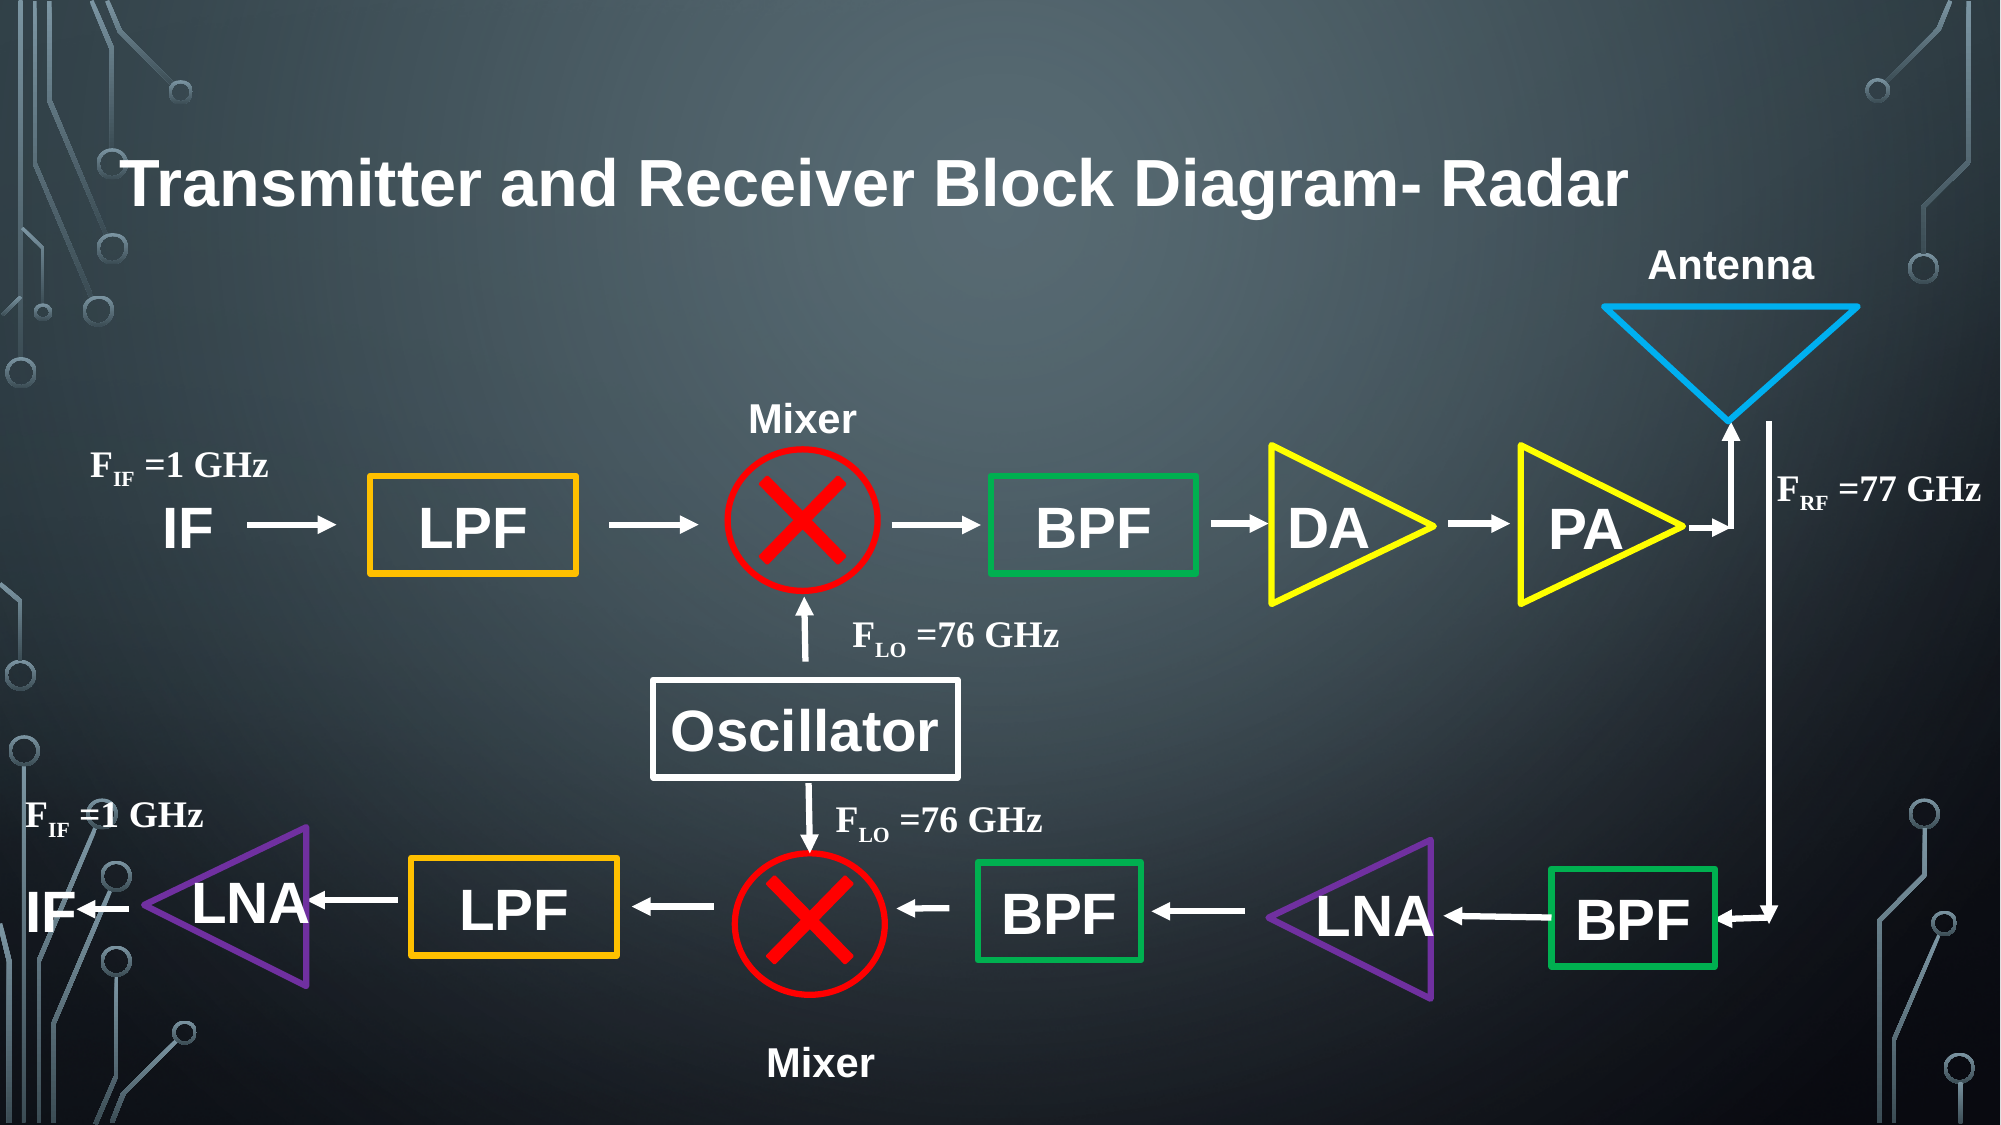

# Transmitter and Receiver Block Diagram- Radar
Antenna

Mixer
FIF =1 GHz

FRF =77 GHz
LPF
BPF
DA
IF
PA
FLO =76 GHz
Oscillator
FIF =1 GHz
FLO =76 GHz

LPF
IF
LNA
BPF
BPF
LNA
Mixer